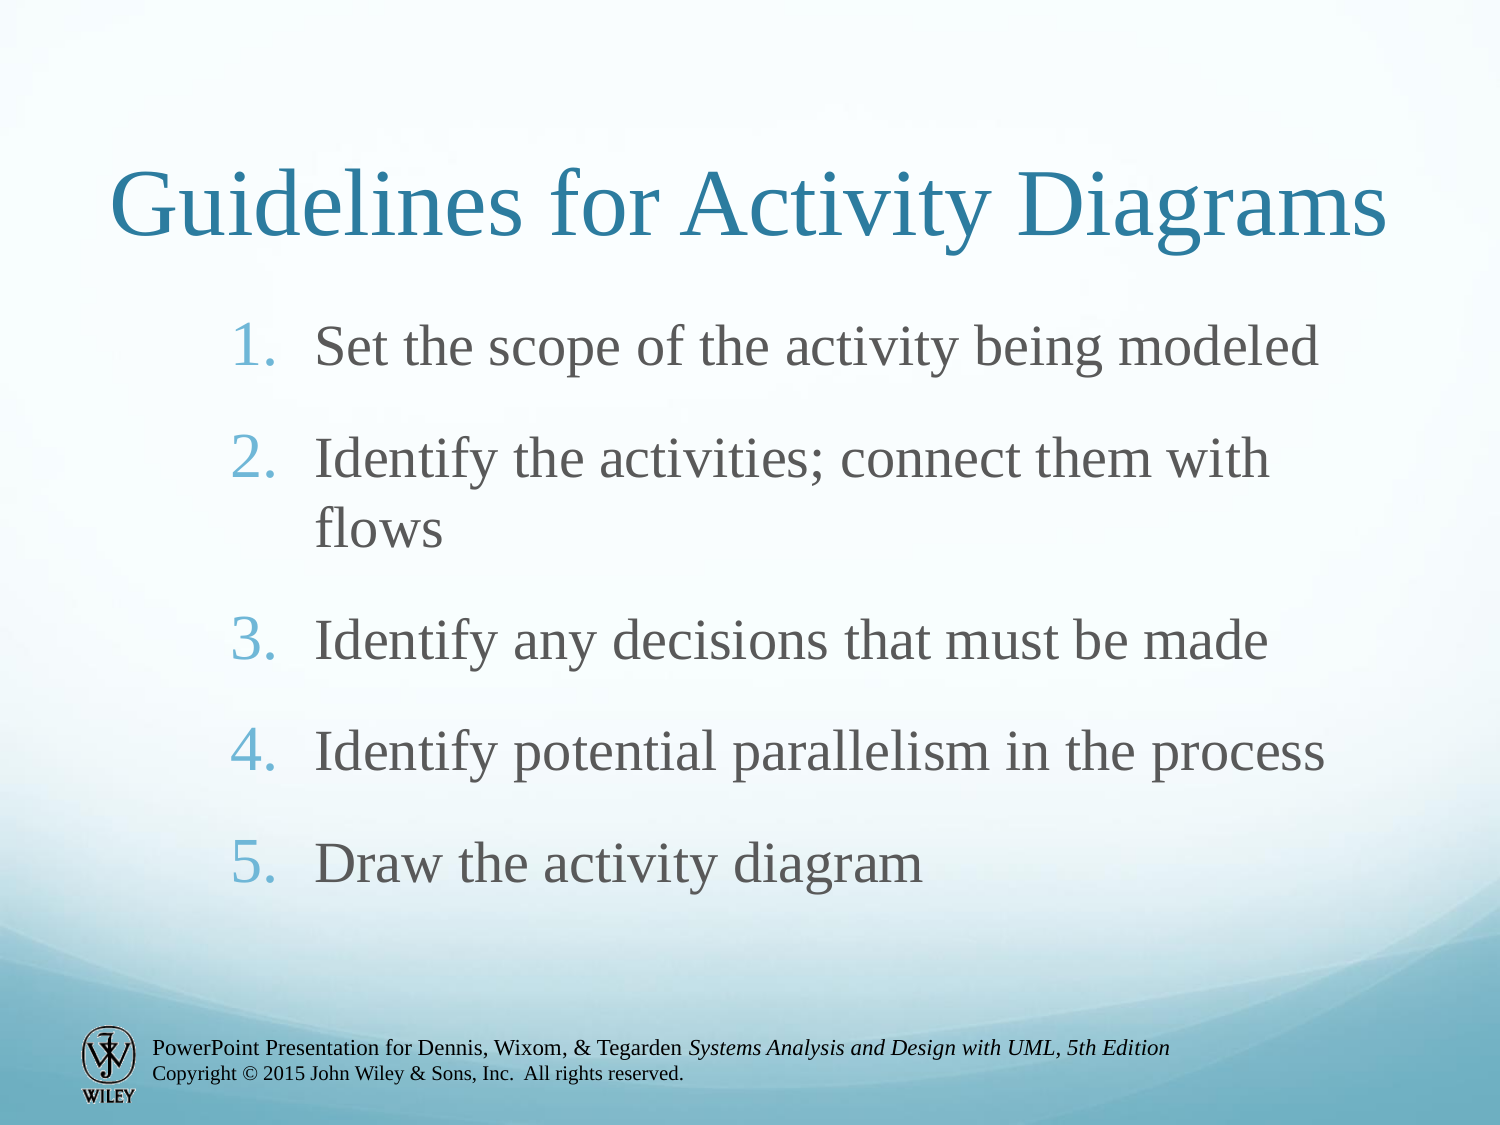

# Guidelines for Activity Diagrams
Set the scope of the activity being modeled
Identify the activities; connect them with flows
Identify any decisions that must be made
Identify potential parallelism in the process
Draw the activity diagram